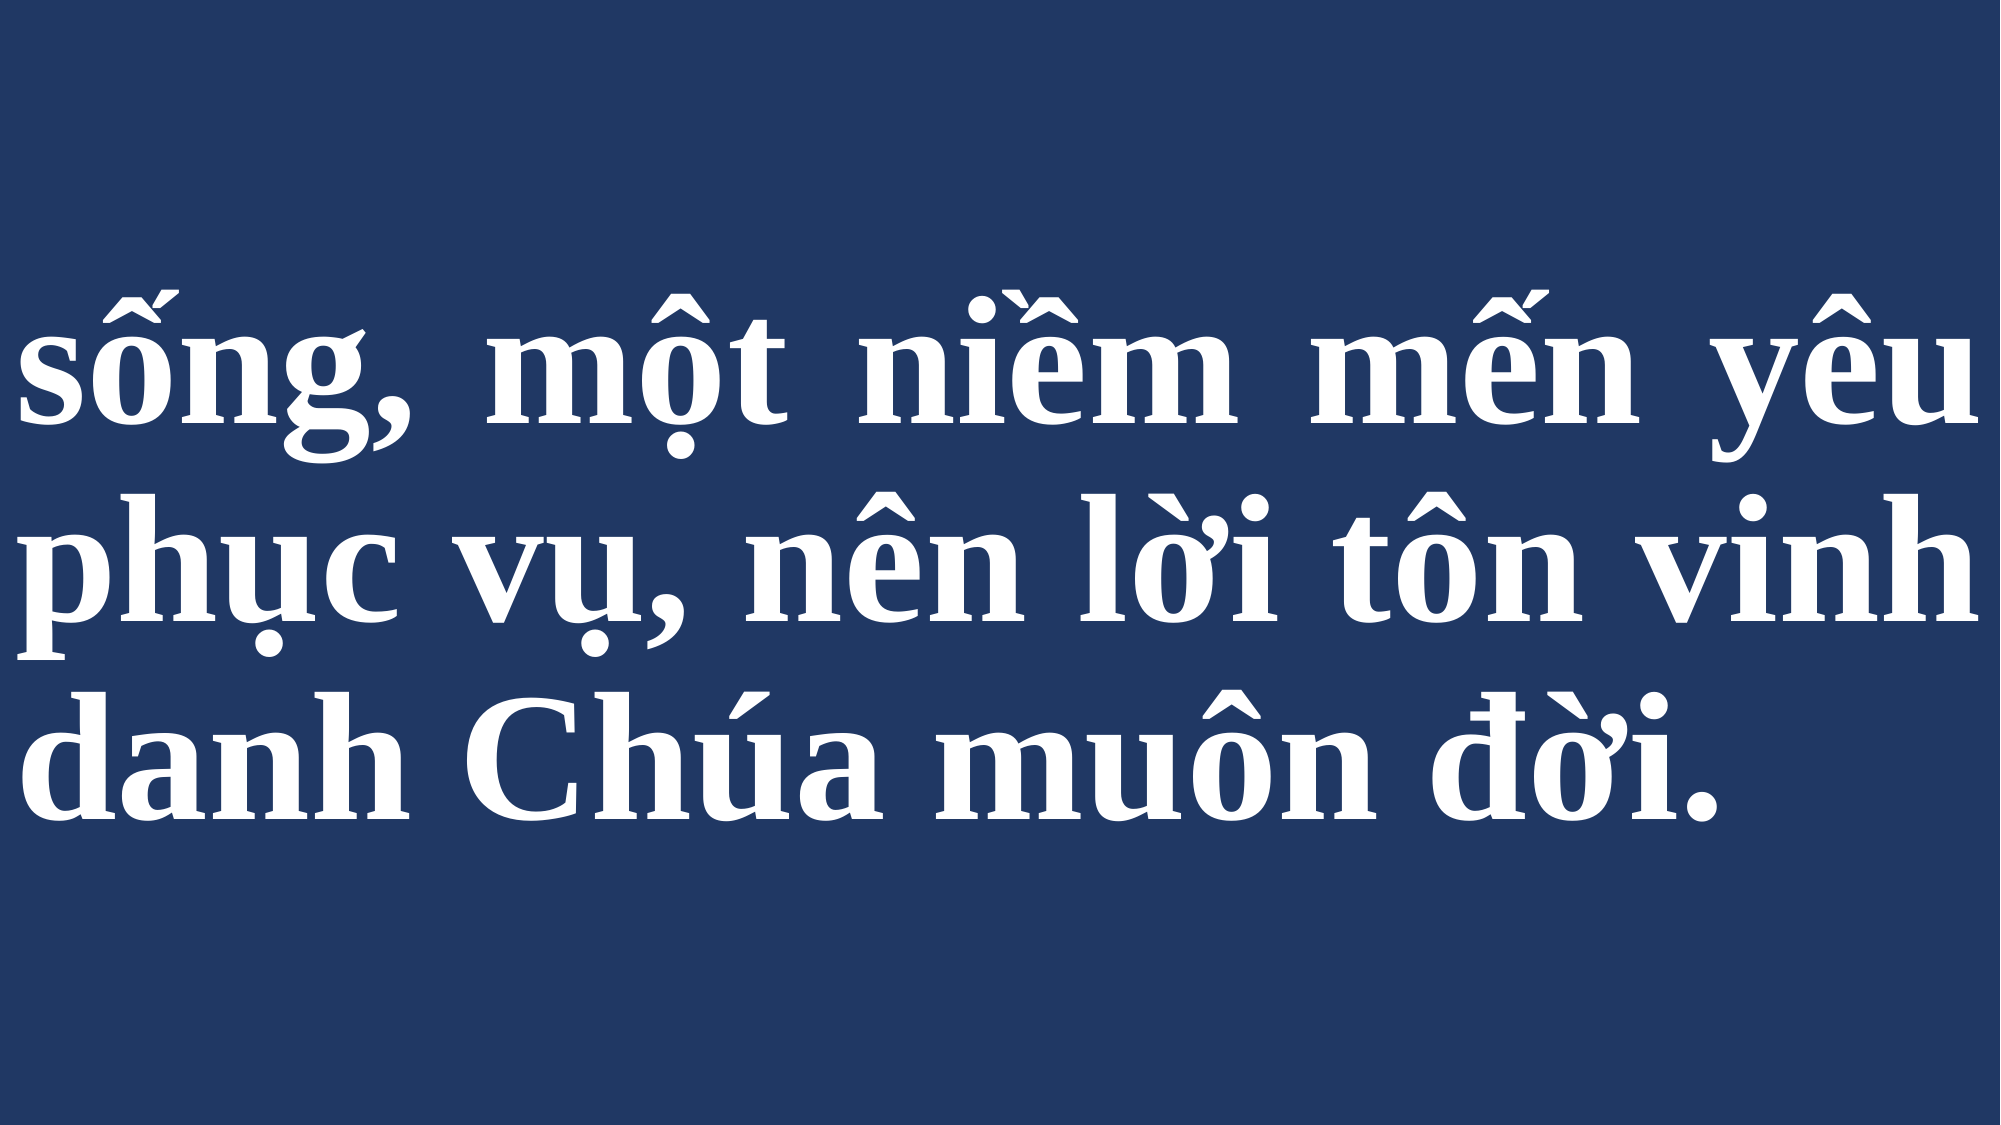

# sống, một niềm mến yêu phục vụ, nên lời tôn vinh danh Chúa muôn đời.